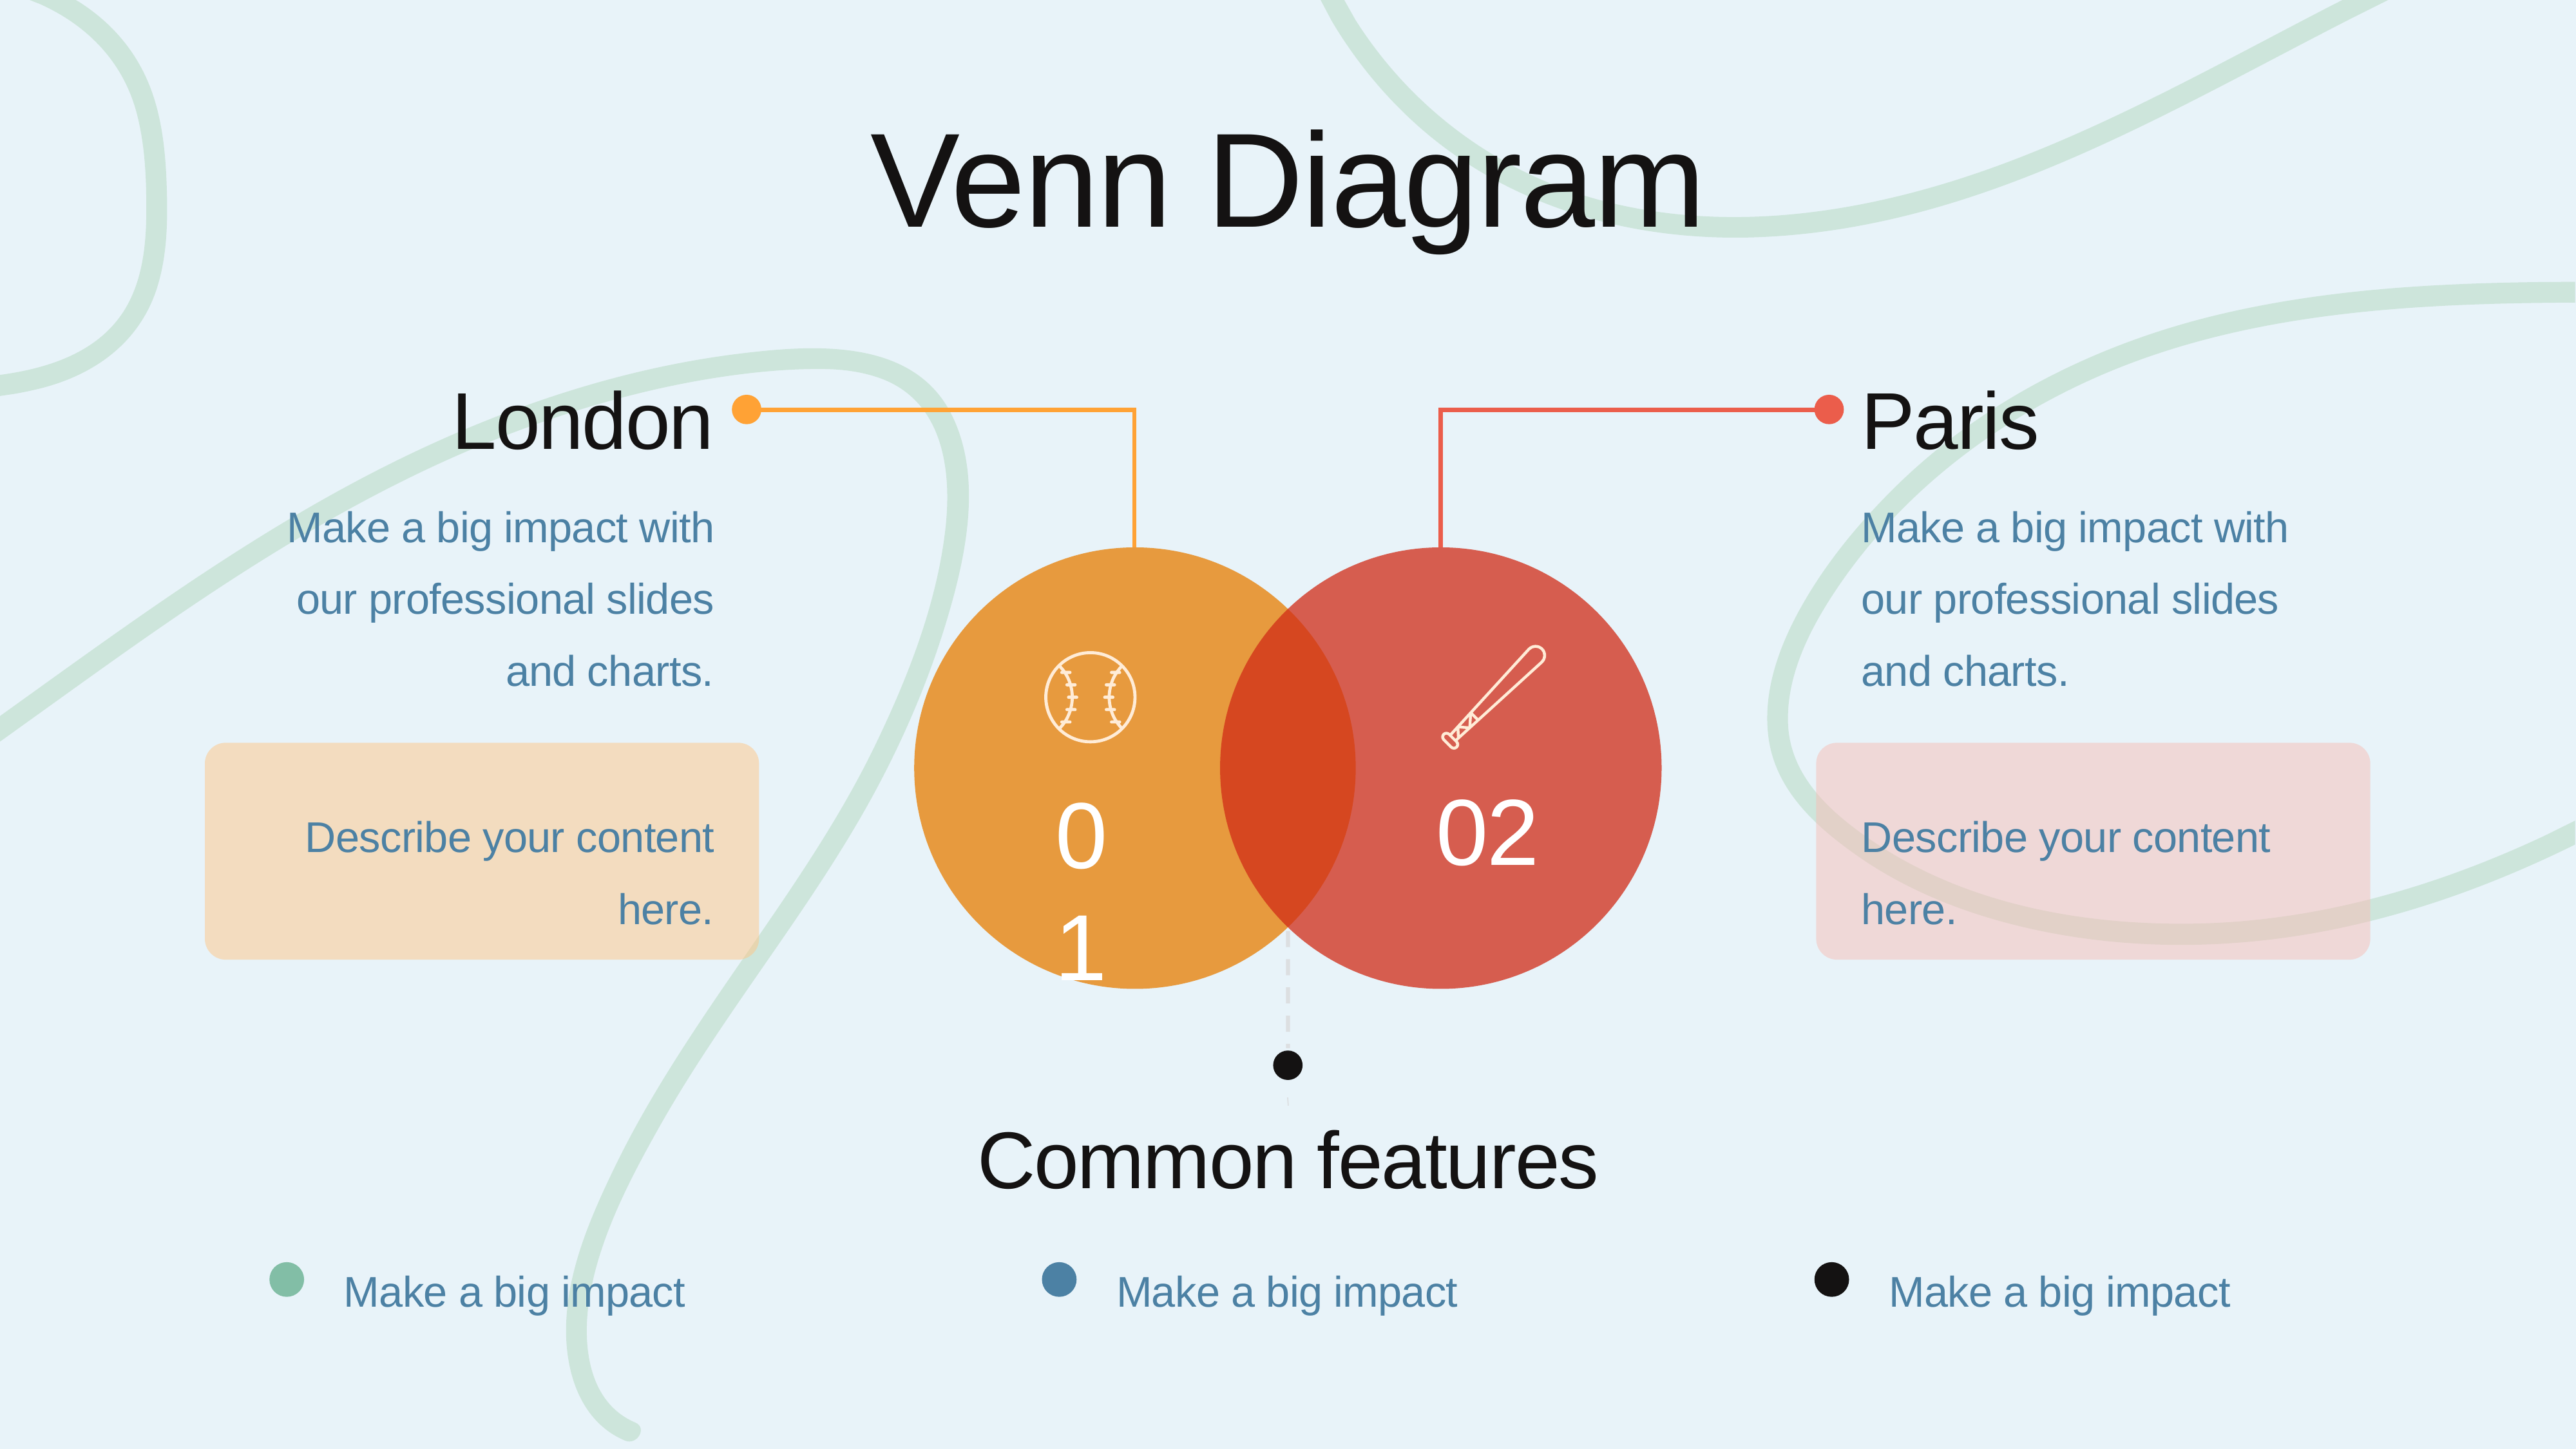

Venn Diagram
London
Paris

Make a big impact with our professional slides and charts.
Make a big impact with our professional slides and charts.

02
01
Describe your content here.
Describe your content here.

Common features
Make a big impact
Make a big impact
Make a big impact